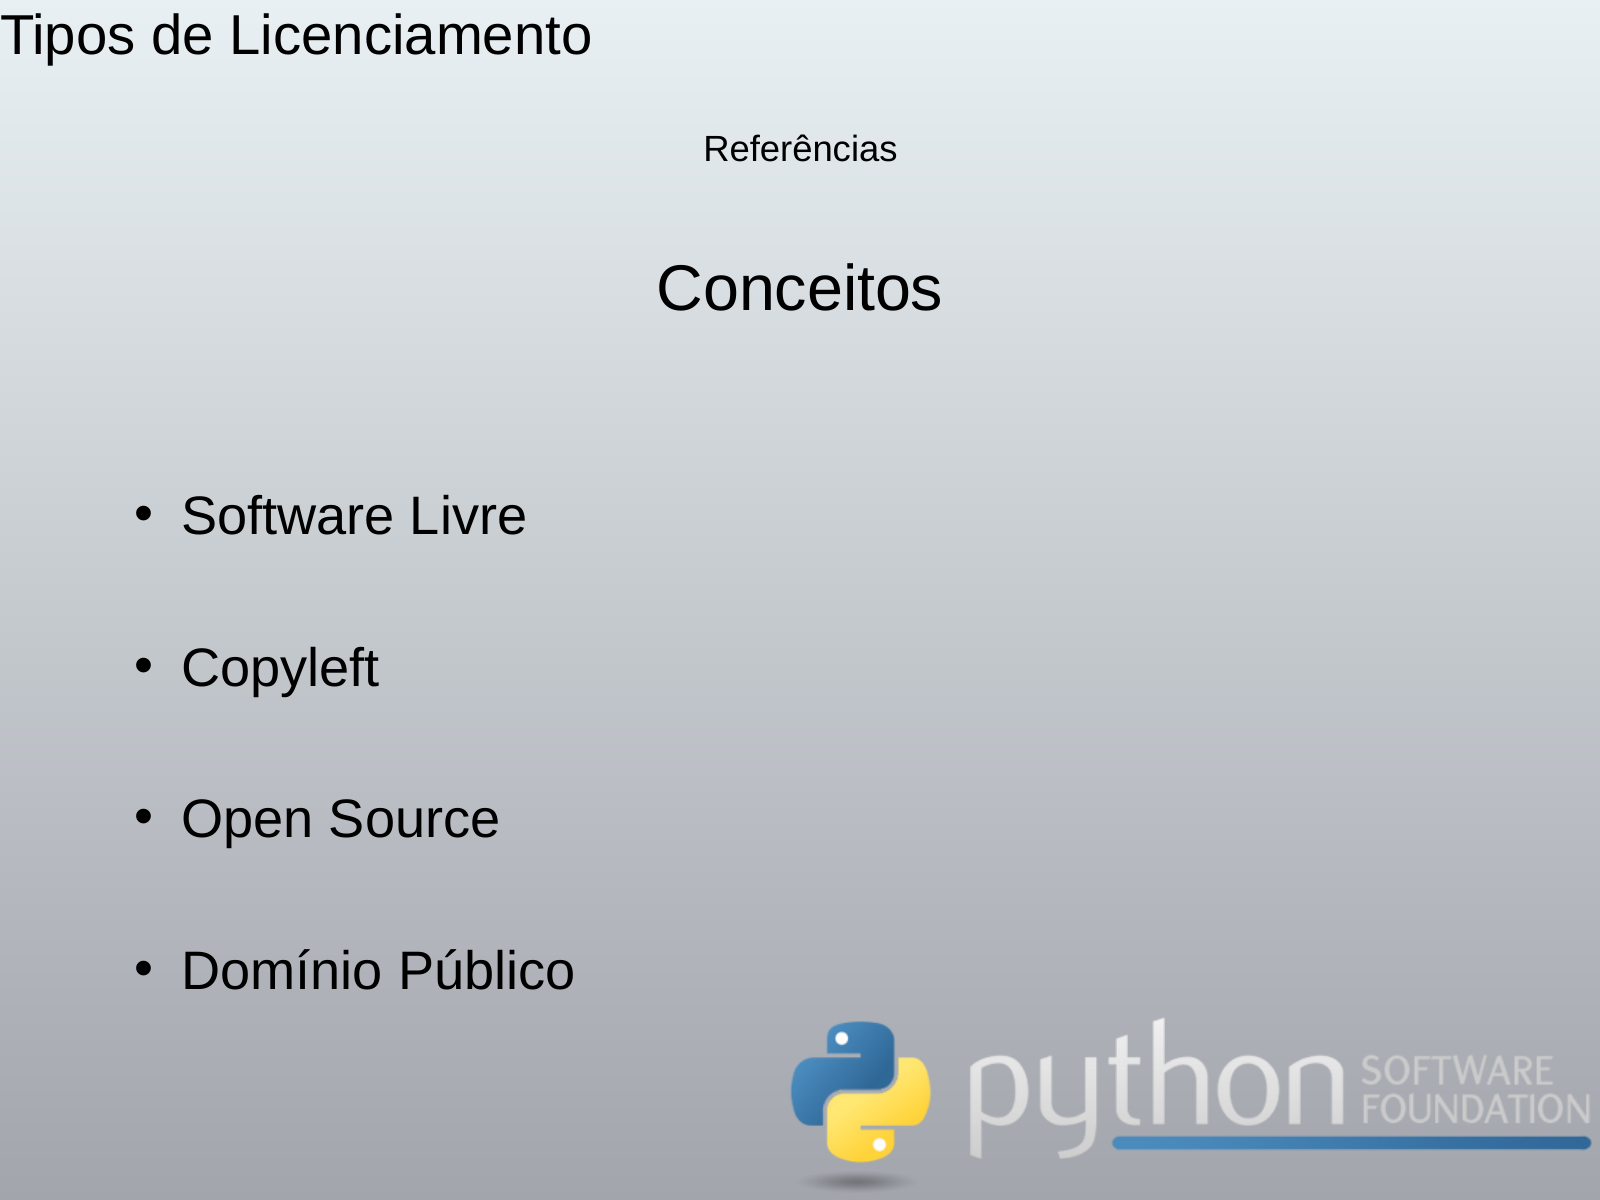

Tipos de Licenciamento

Referências
Conceitos
Software Livre

Copyleft

Open Source

Domínio Público